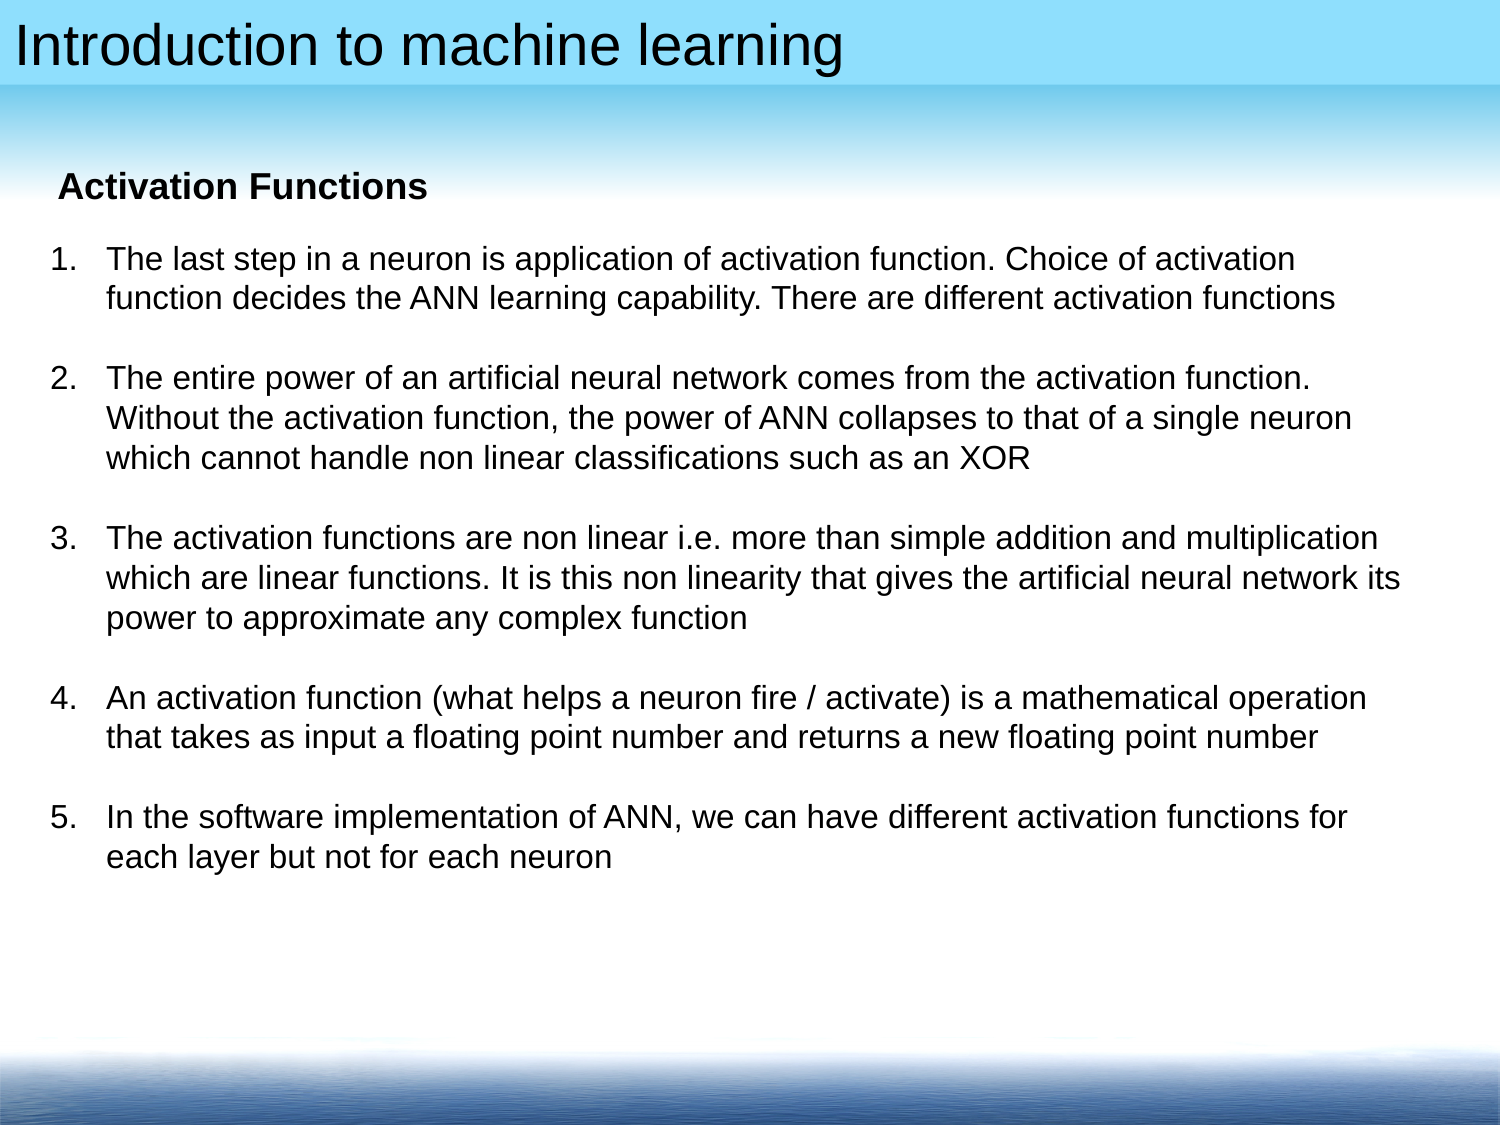

Activation Functions
The last step in a neuron is application of activation function. Choice of activation function decides the ANN learning capability. There are different activation functions

The entire power of an artificial neural network comes from the activation function. Without the activation function, the power of ANN collapses to that of a single neuron which cannot handle non linear classifications such as an XOR

The activation functions are non linear i.e. more than simple addition and multiplication which are linear functions. It is this non linearity that gives the artificial neural network its power to approximate any complex function

An activation function (what helps a neuron fire / activate) is a mathematical operation that takes as input a floating point number and returns a new floating point number

In the software implementation of ANN, we can have different activation functions for each layer but not for each neuron